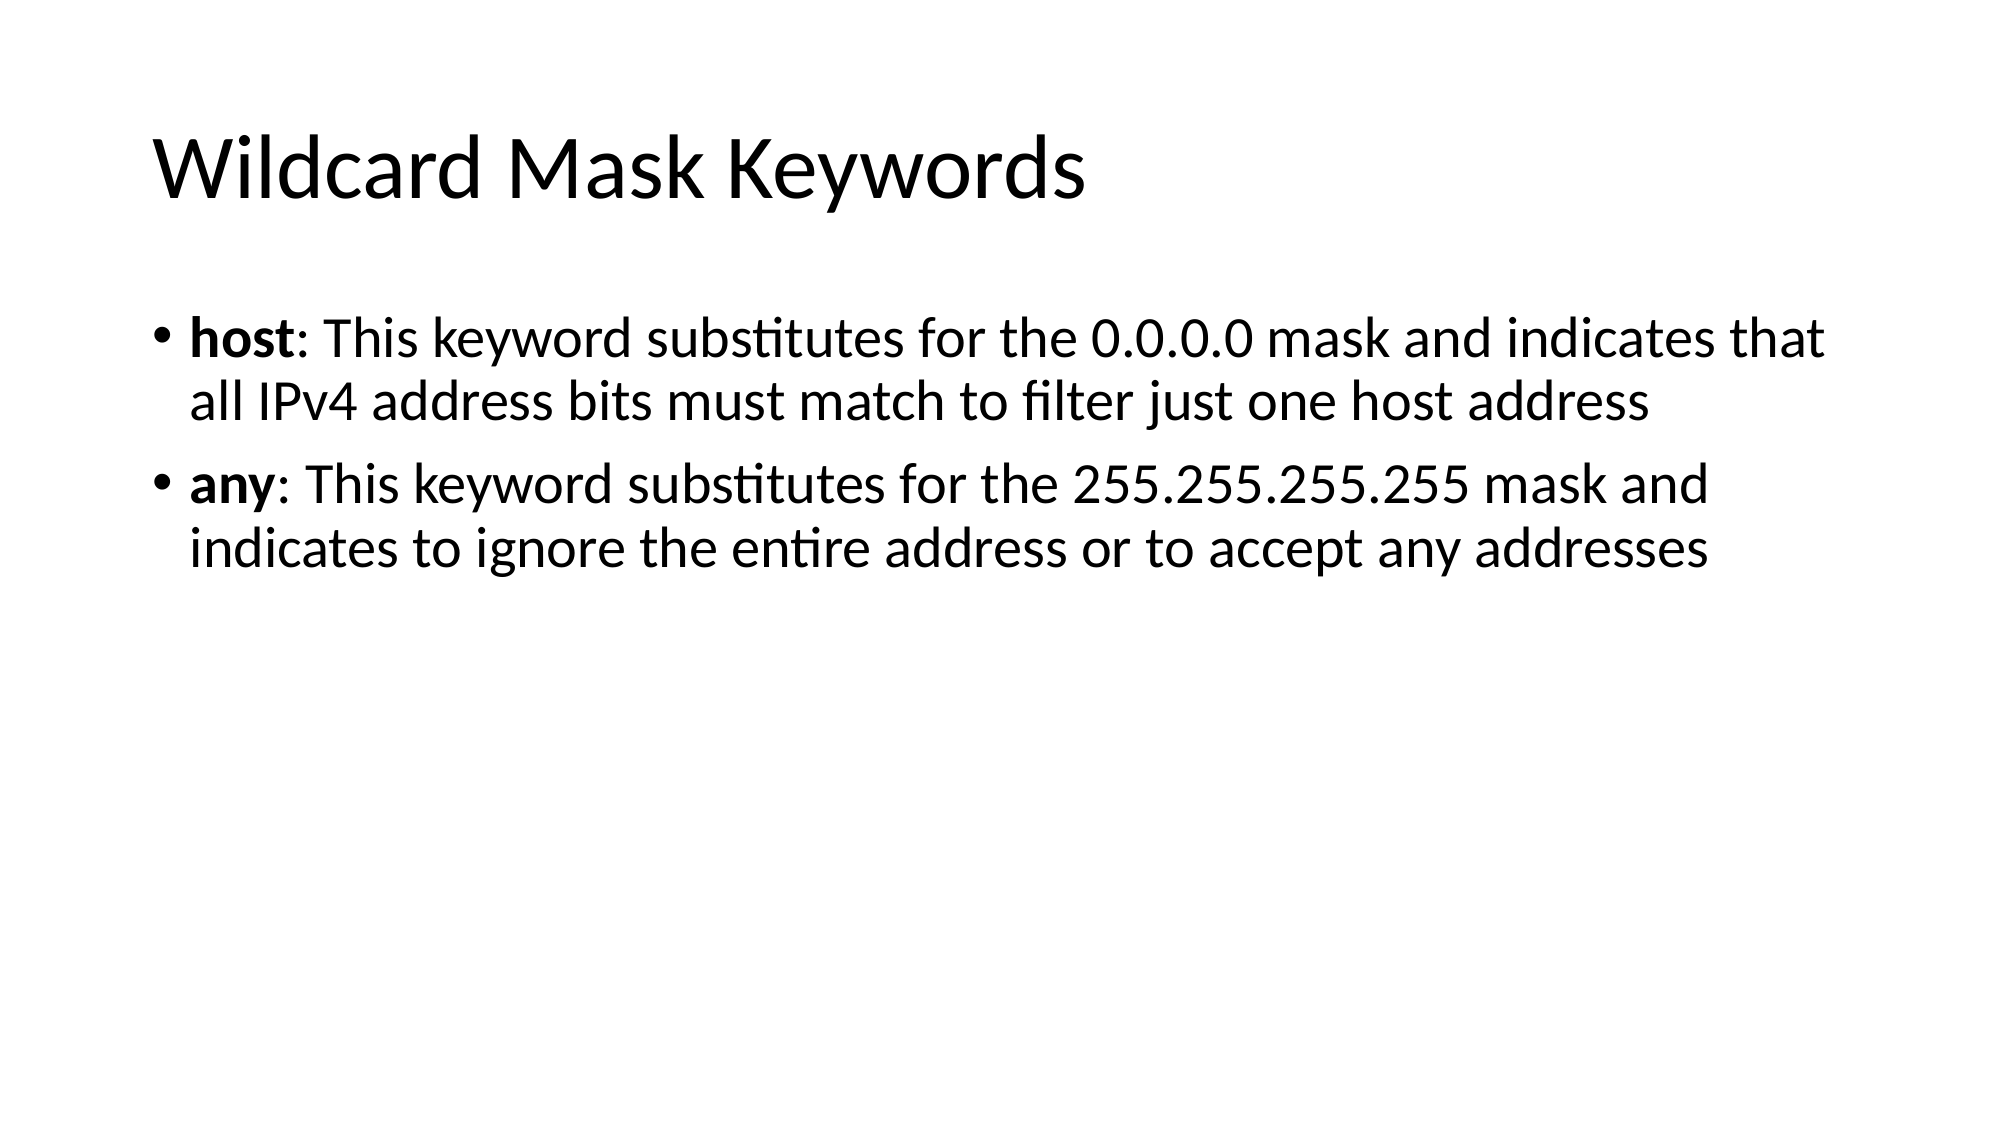

# Wildcard Mask Keywords
host: This keyword substitutes for the 0.0.0.0 mask and indicates that all IPv4 address bits must match to filter just one host address
any: This keyword substitutes for the 255.255.255.255 mask and indicates to ignore the entire address or to accept any addresses